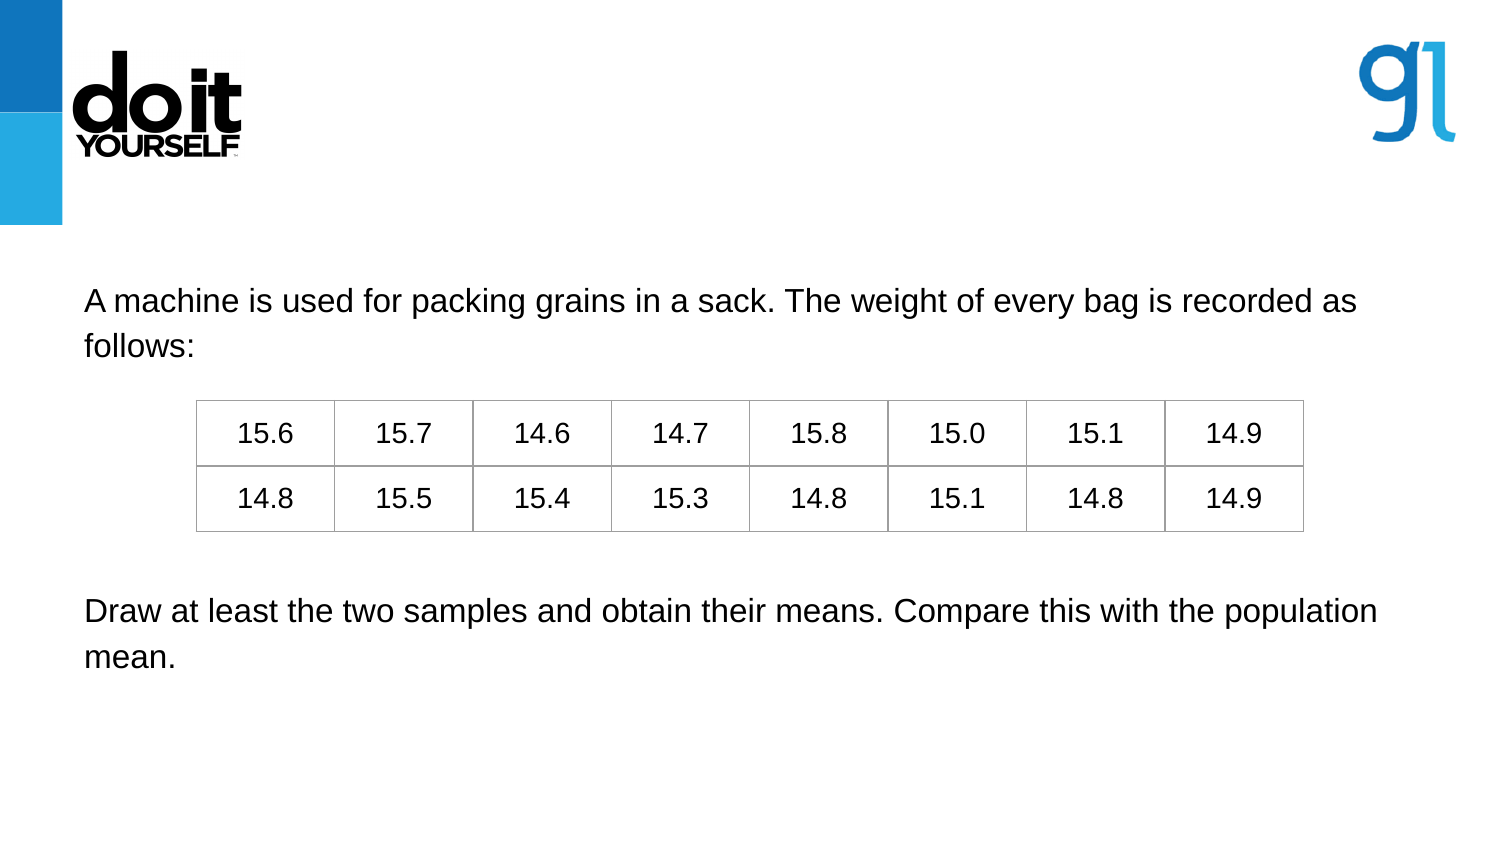

A machine is used for packing grains in a sack. The weight of every bag is recorded as follows:
| 15.6 | 15.7 | 14.6 | 14.7 | 15.8 | 15.0 | 15.1 | 14.9 |
| --- | --- | --- | --- | --- | --- | --- | --- |
| 14.8 | 15.5 | 15.4 | 15.3 | 14.8 | 15.1 | 14.8 | 14.9 |
Draw at least the two samples and obtain their means. Compare this with the population mean.